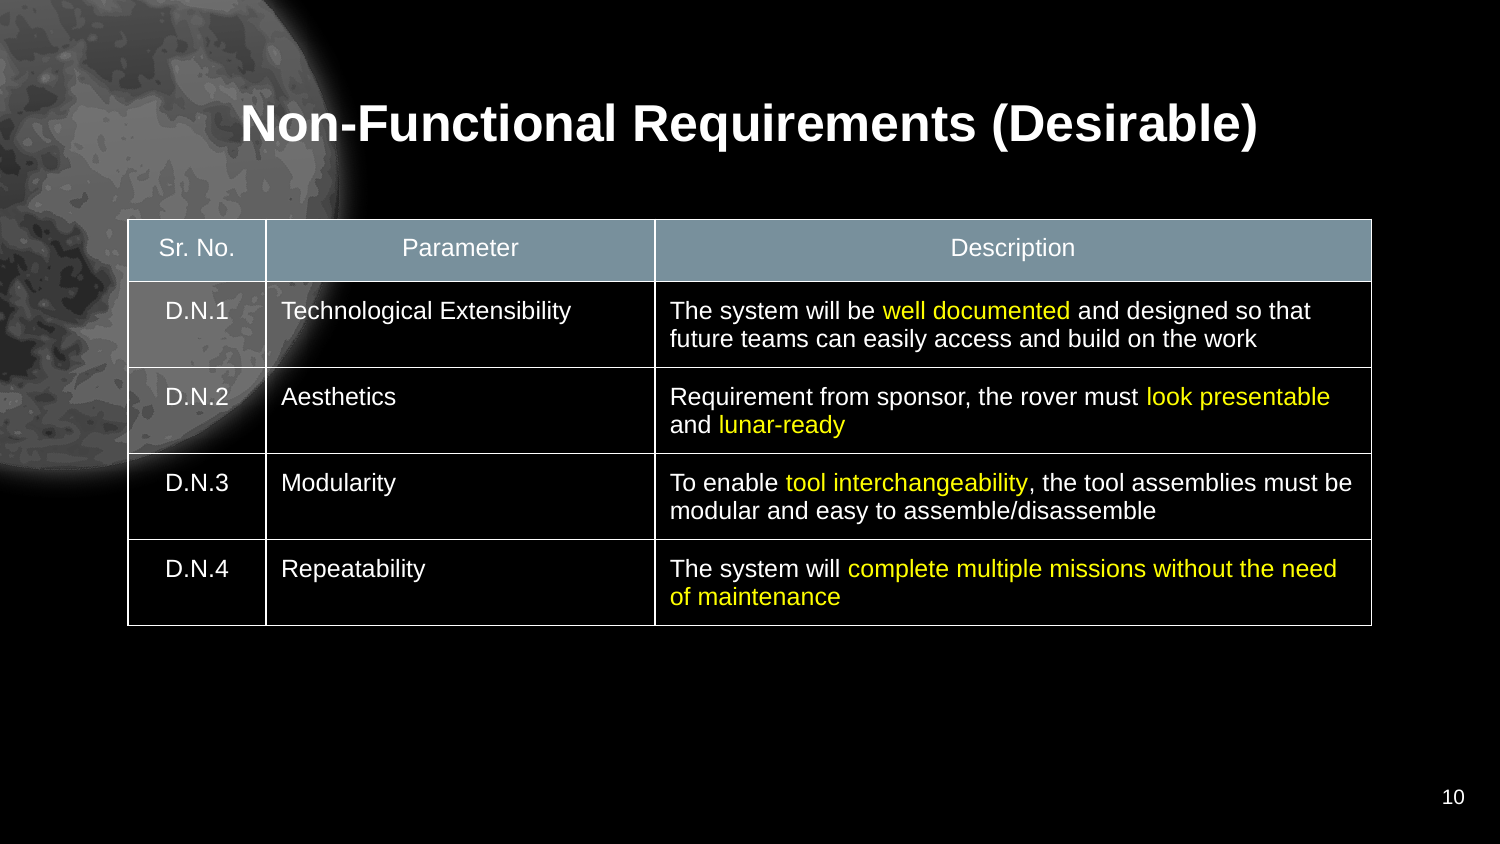

# Non-Functional Requirements (Desirable)
| Sr. No. | Parameter | Description |
| --- | --- | --- |
| D.N.1 | Technological Extensibility | The system will be well documented and designed so that future teams can easily access and build on the work |
| D.N.2 | Aesthetics | Requirement from sponsor, the rover must look presentable and lunar-ready |
| D.N.3 | Modularity | To enable tool interchangeability, the tool assemblies must be modular and easy to assemble/disassemble |
| D.N.4 | Repeatability | The system will complete multiple missions without the need of maintenance |
10